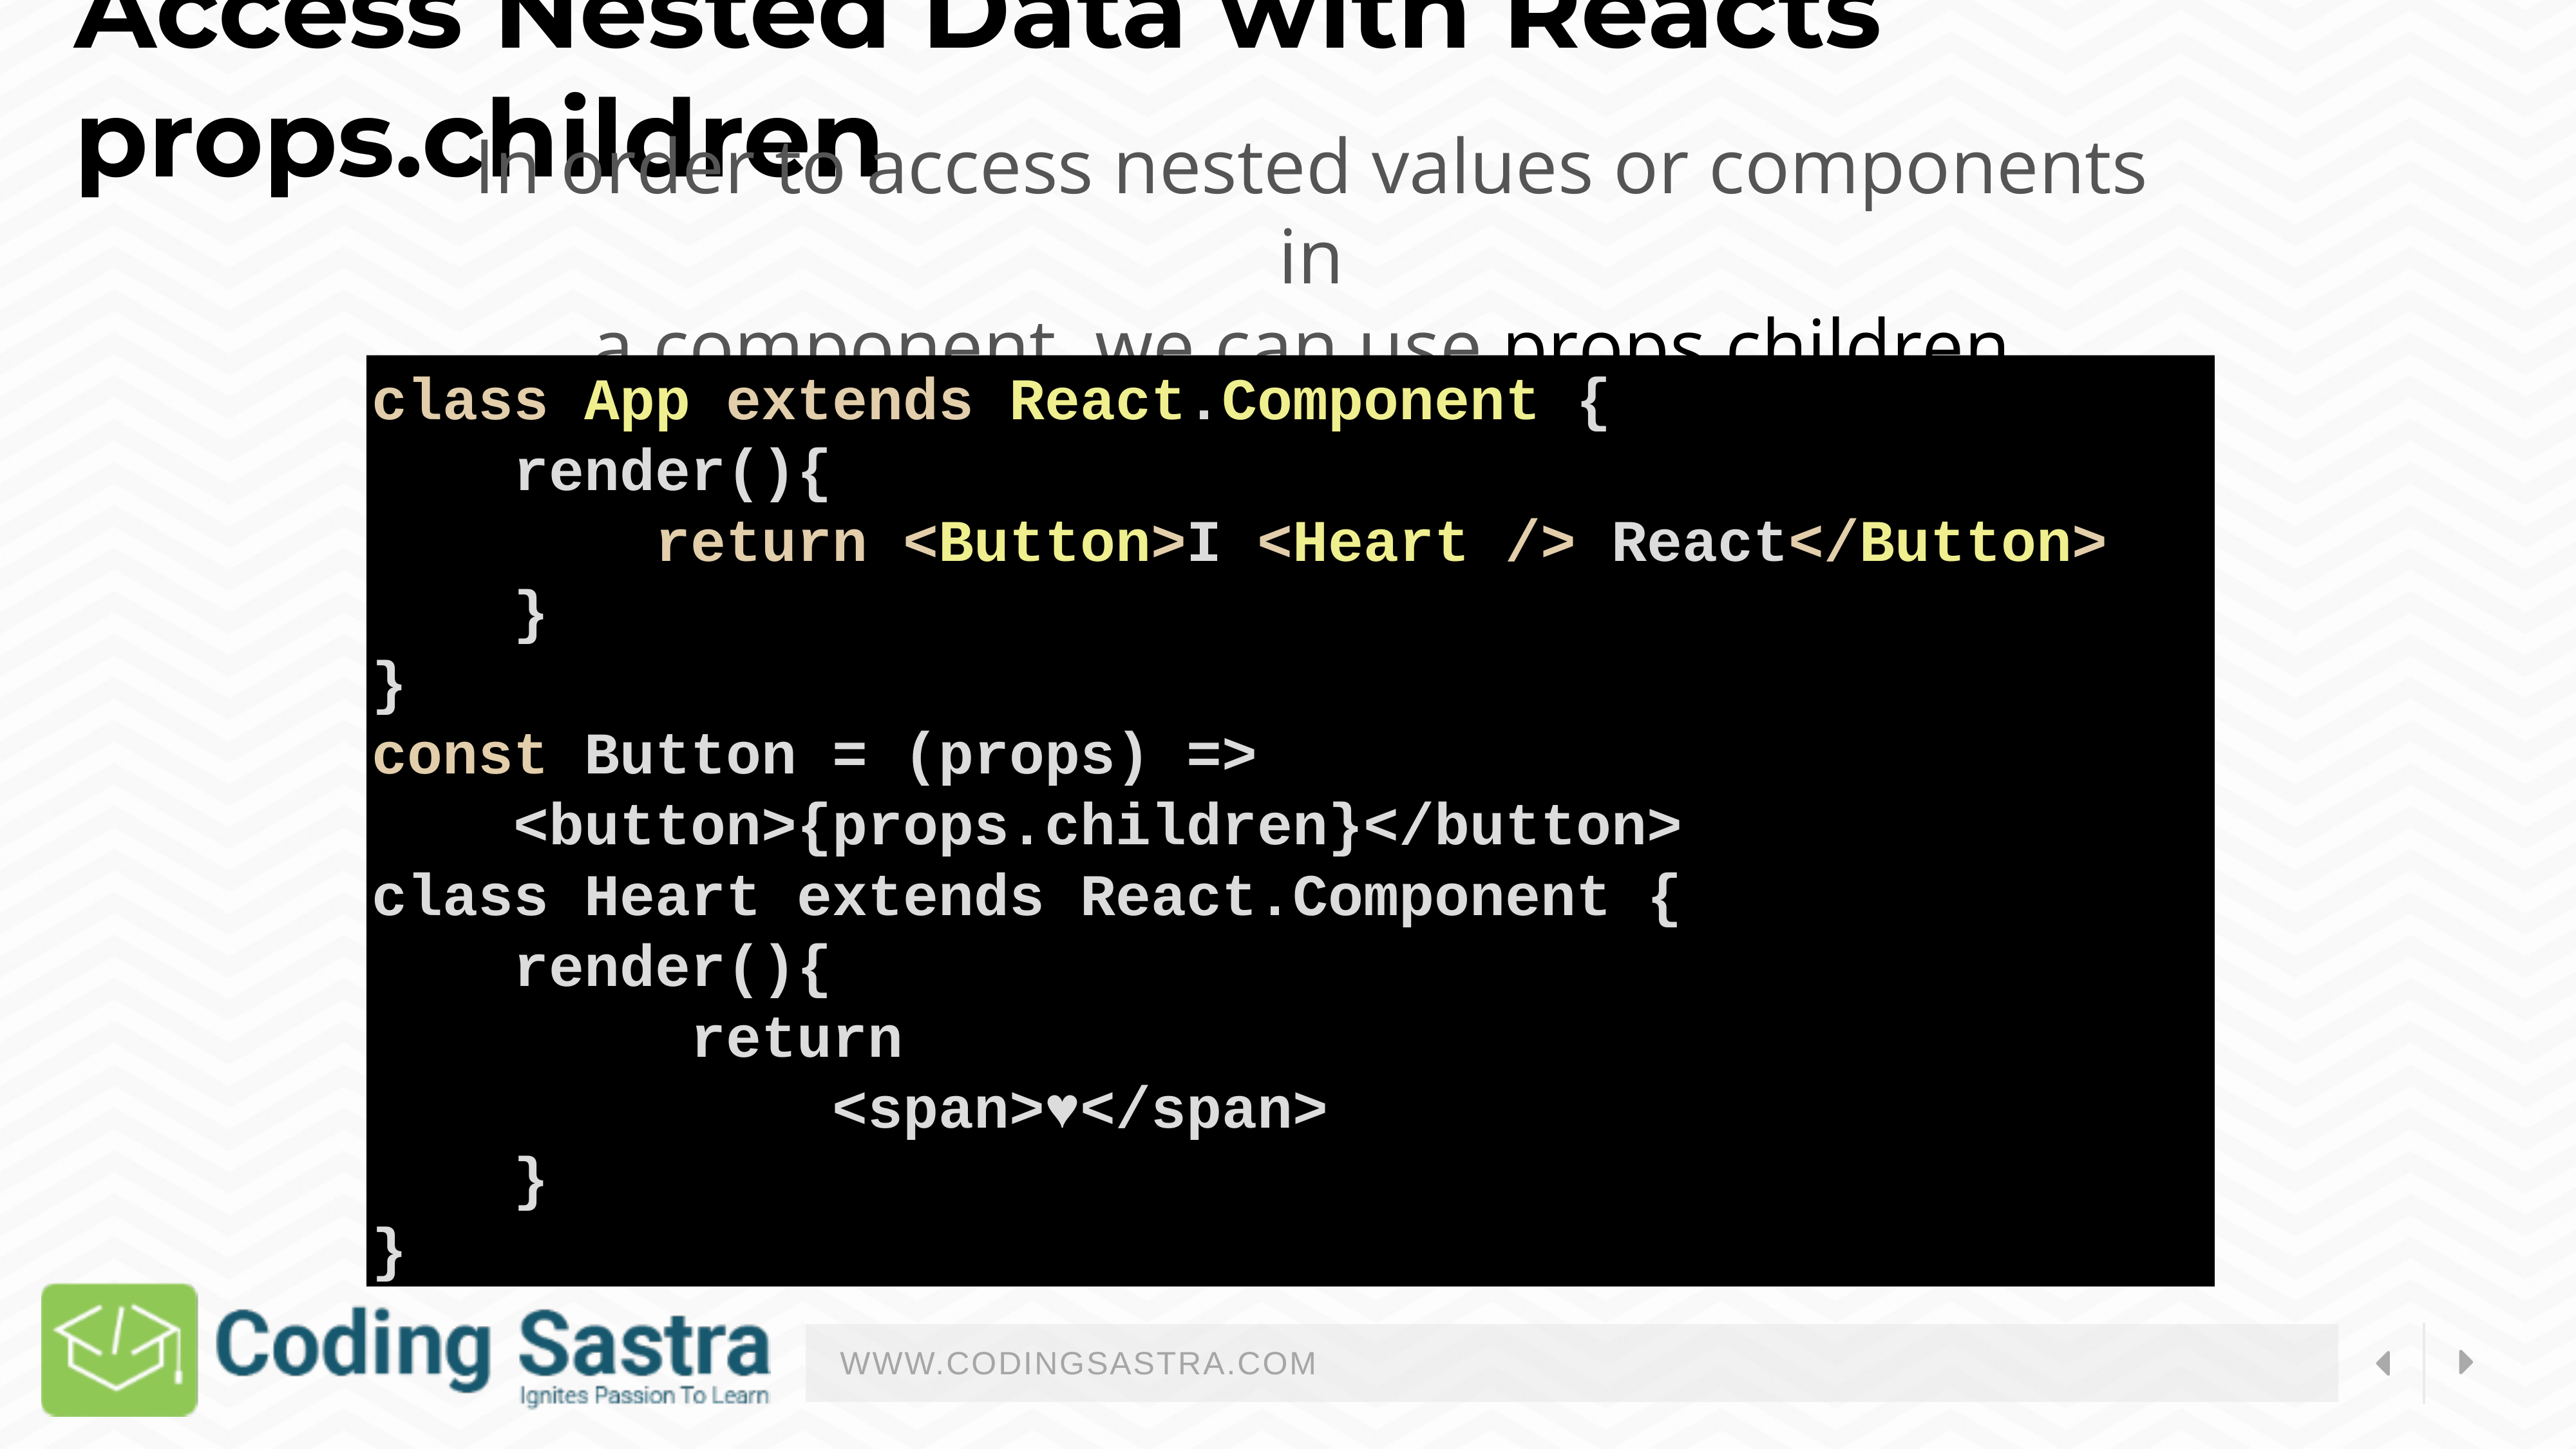

Access Nested Data with Reacts props.children
In order to access nested values or components in
a component, we can use props.children.
class App extends React.Component {
    render(){
        return <Button>I <Heart /> React</Button>
    }
}
const Button = (props) =>
    <button>{props.children}</button>
class Heart extends React.Component {
    render(){
         return
             <span>♥</span>
    }
}